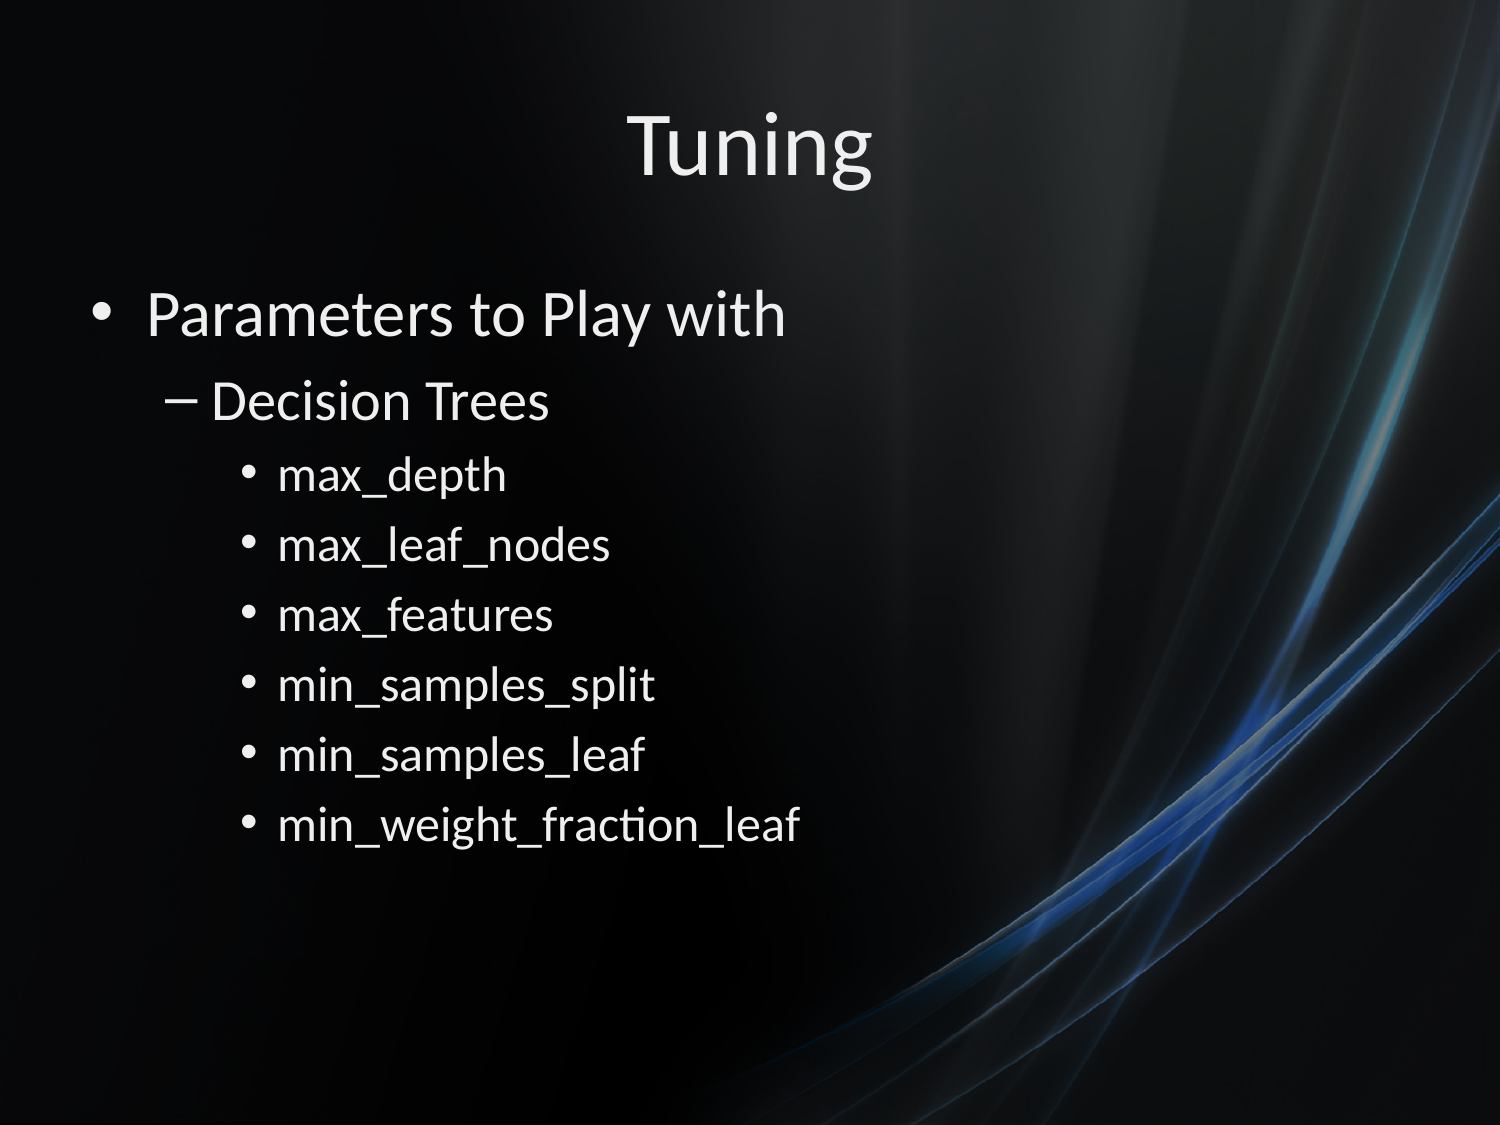

# Tuning
Parameters to Play with
Decision Trees
max_depth
max_leaf_nodes
max_features
min_samples_split
min_samples_leaf
min_weight_fraction_leaf